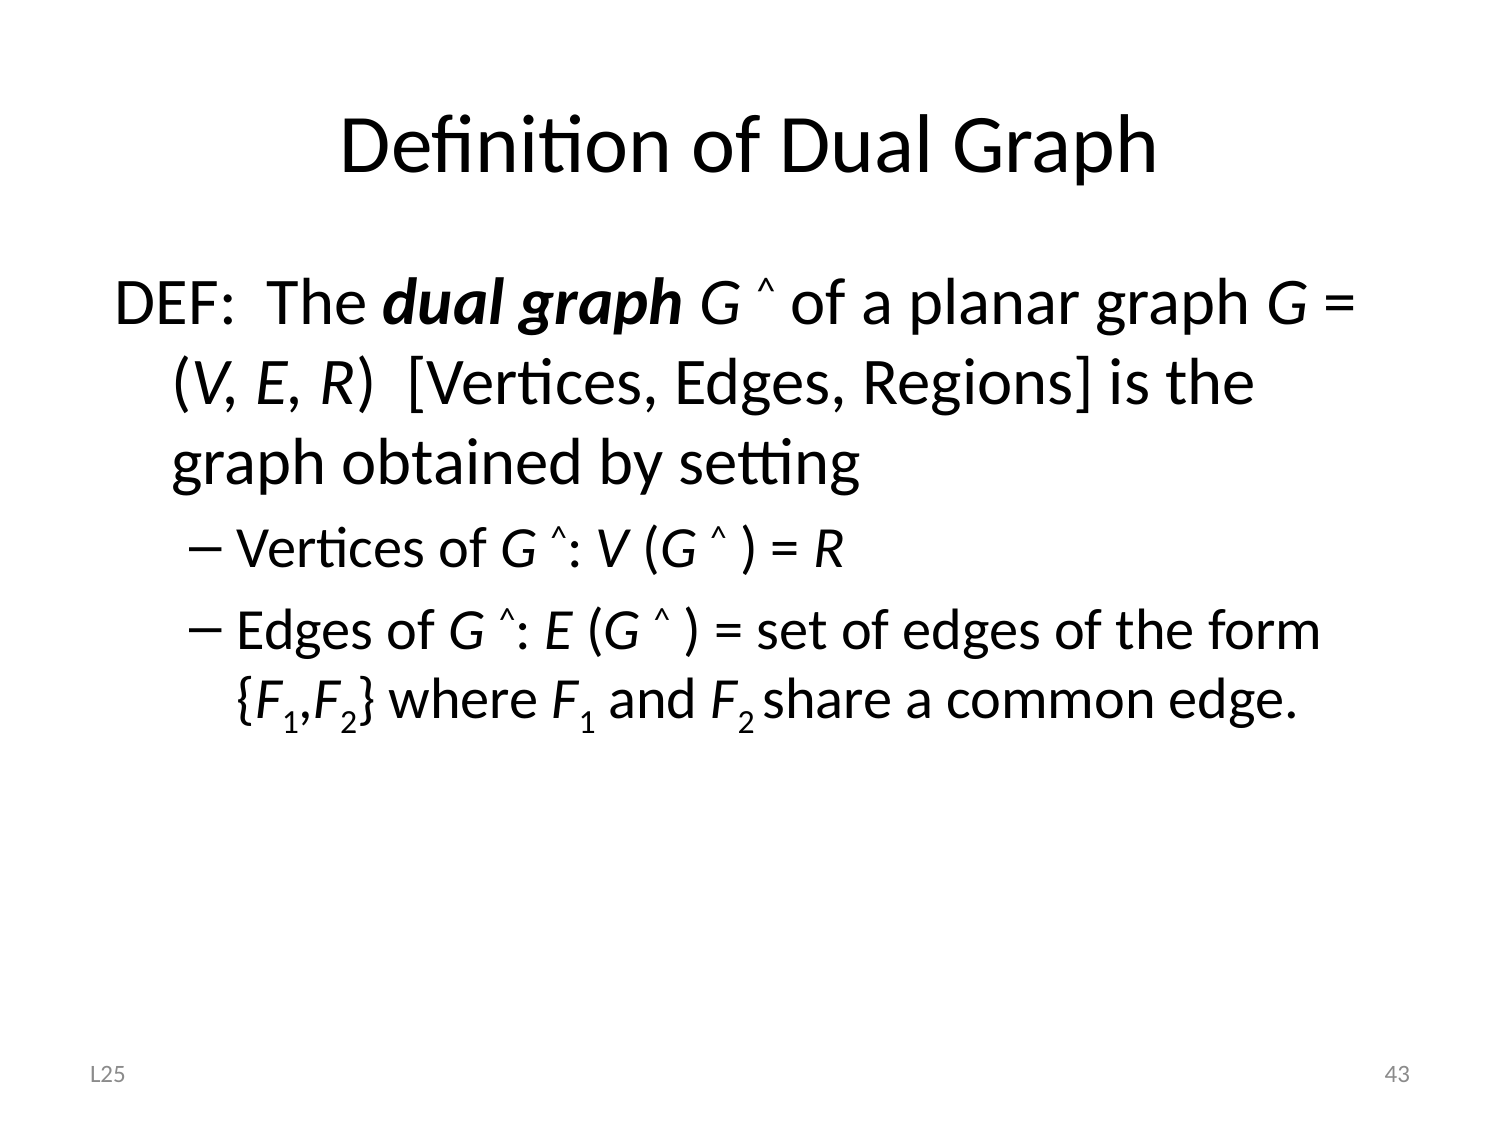

# Definition of Dual Graph
DEF:  The dual graph G ^ of a planar graph G = (V, E, R)  [Vertices, Edges, Regions] is the graph obtained by setting
Vertices of G ^: V (G ^ ) = R
Edges of G ^: E (G ^ ) = set of edges of the form {F1,F2} where F1 and F2 share a common edge.
L25
43